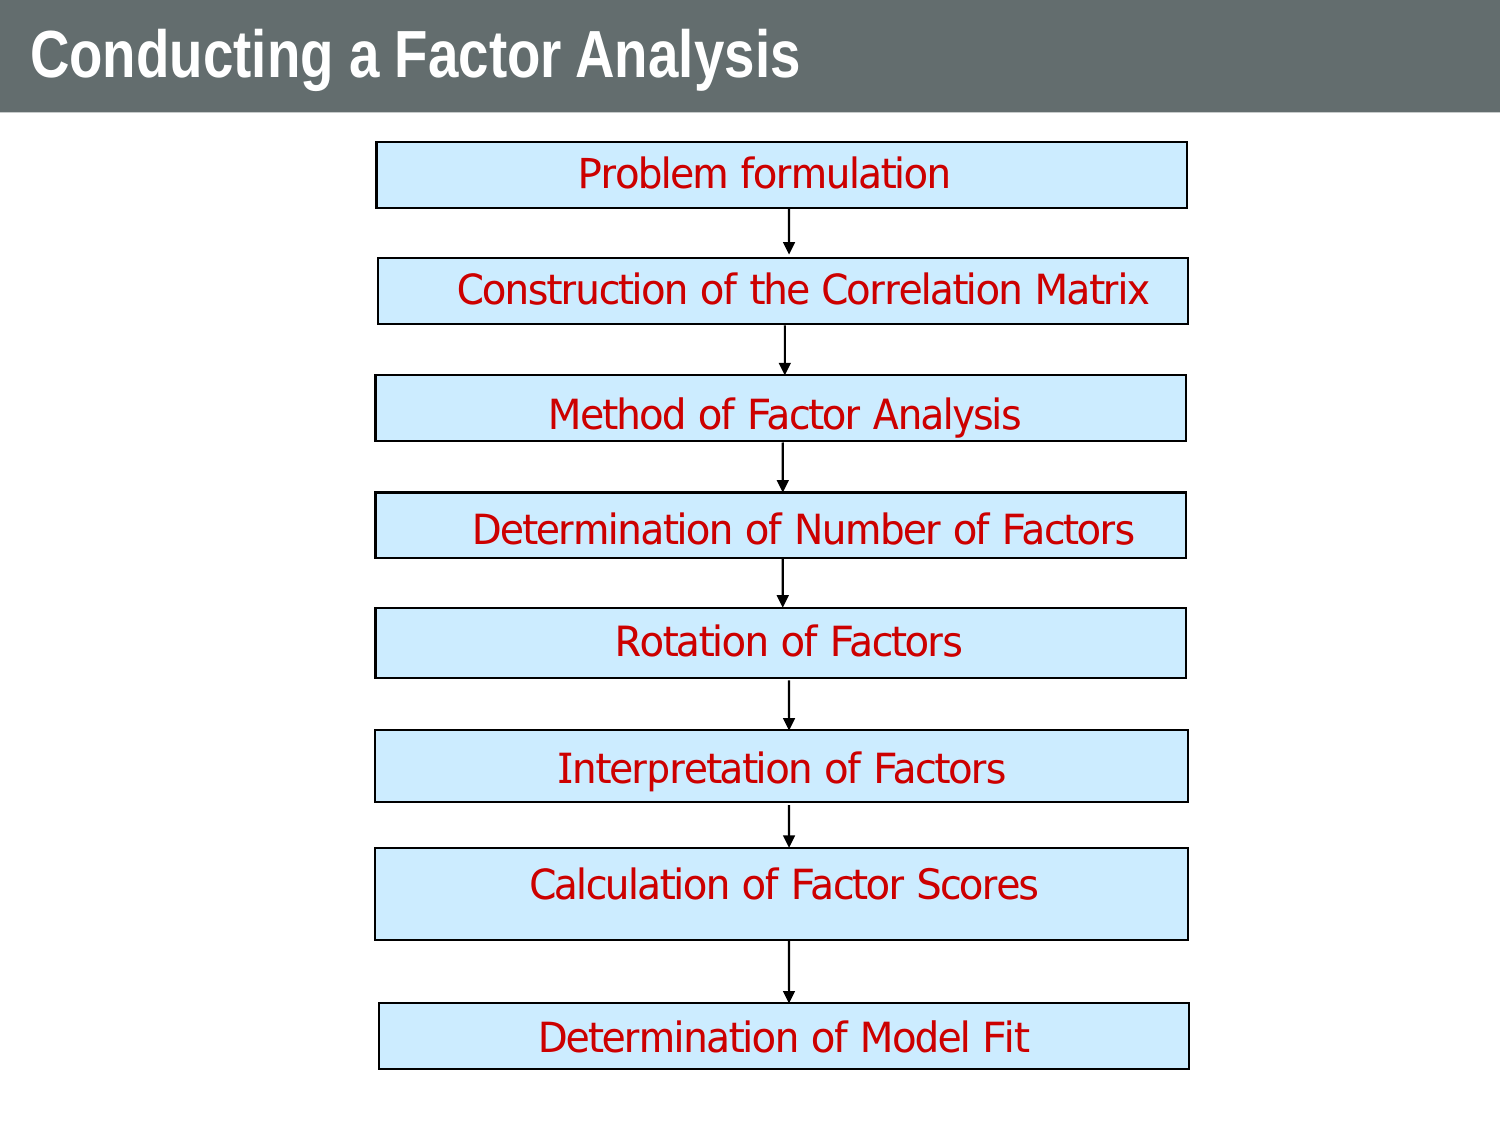

# Conducting a Factor Analysis
Problem formulation

Construction of the Correlation Matrix

Method of Factor Analysis

Determination of Number of Factors

Rotation of Factors

Interpretation of Factors

Calculation of Factor Scores

Determination of Model Fit